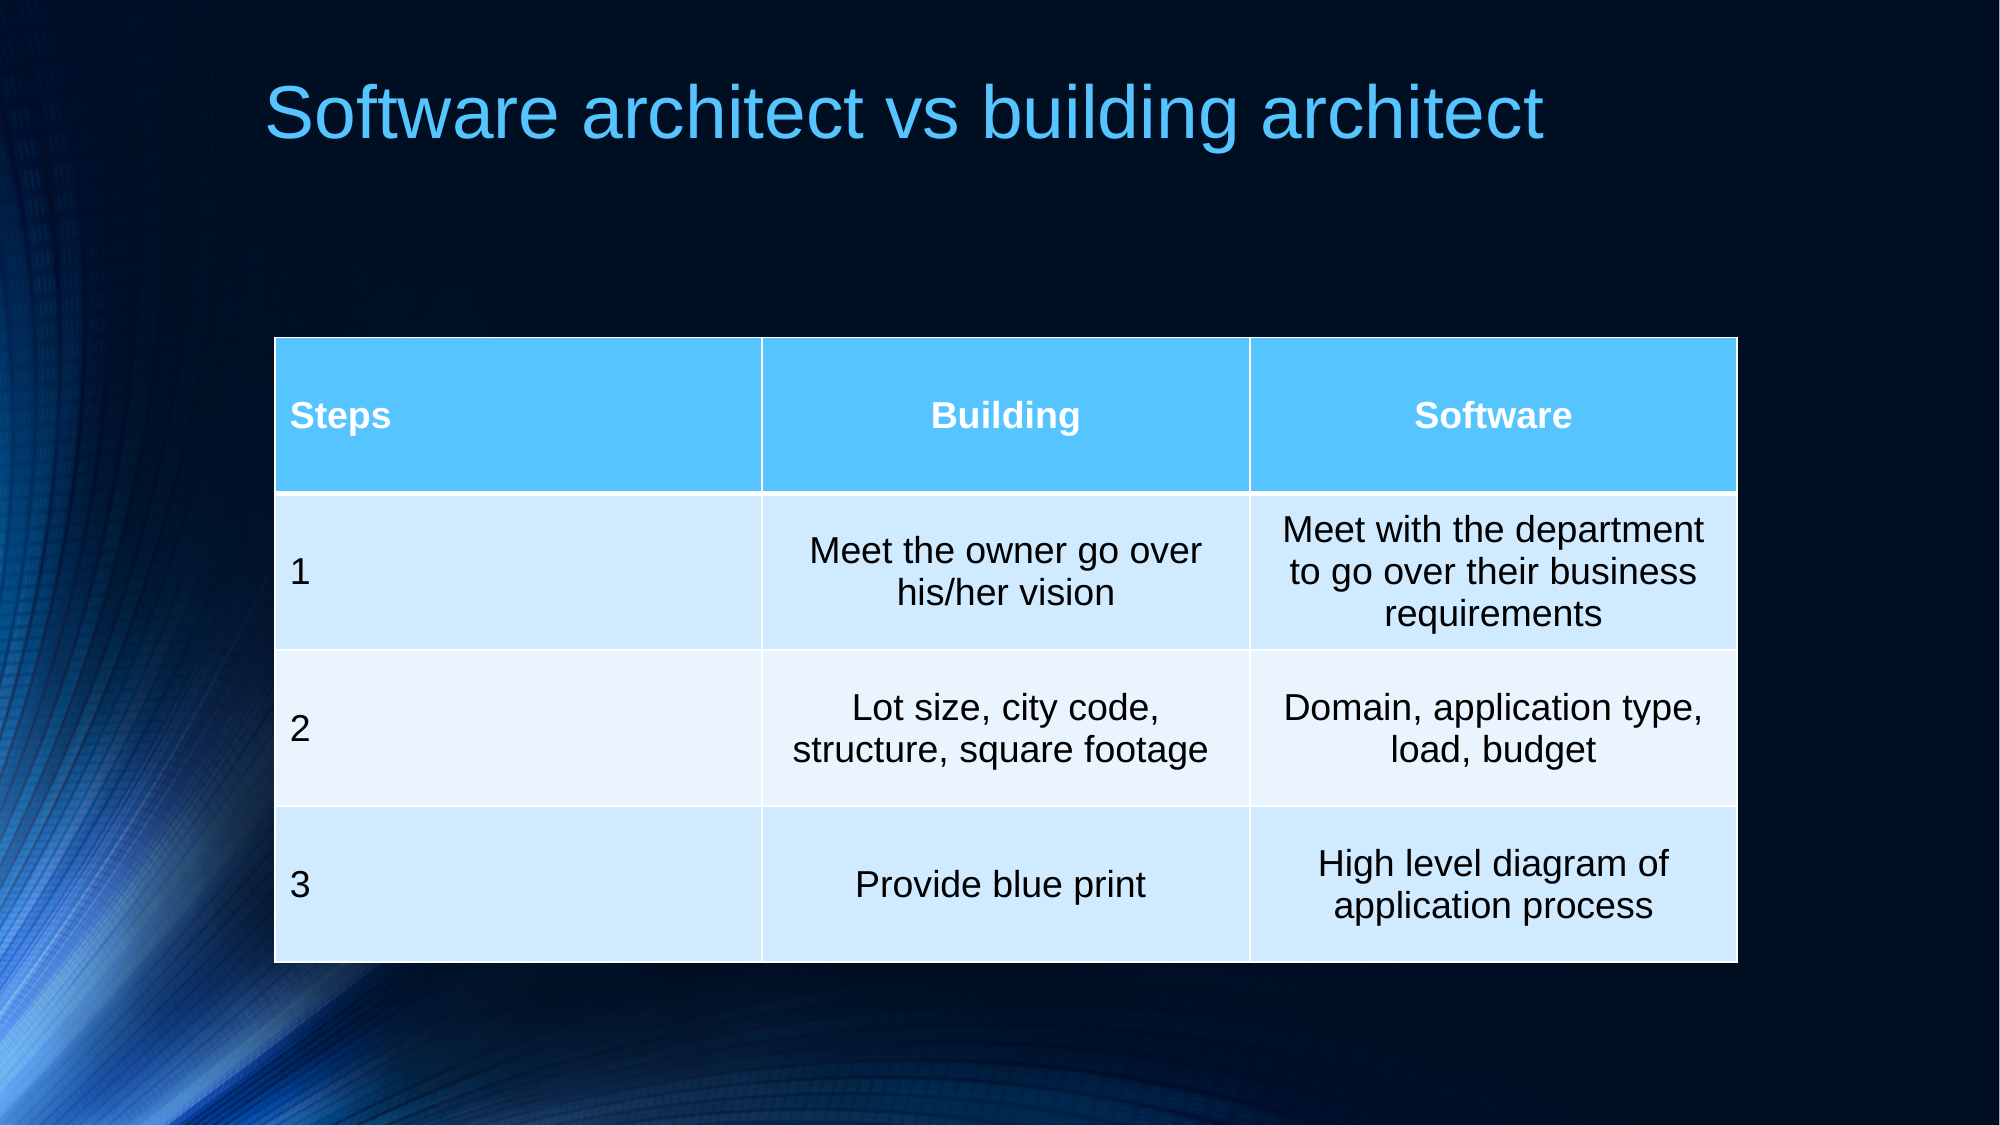

# Software architect vs building architect
| Steps | Building | Software |
| --- | --- | --- |
| 1 | Meet the owner go over his/her vision | Meet with the department to go over their business requirements |
| 2 | Lot size, city code, structure, square footage | Domain, application type, load, budget |
| 3 | Provide blue print | High level diagram of application process |